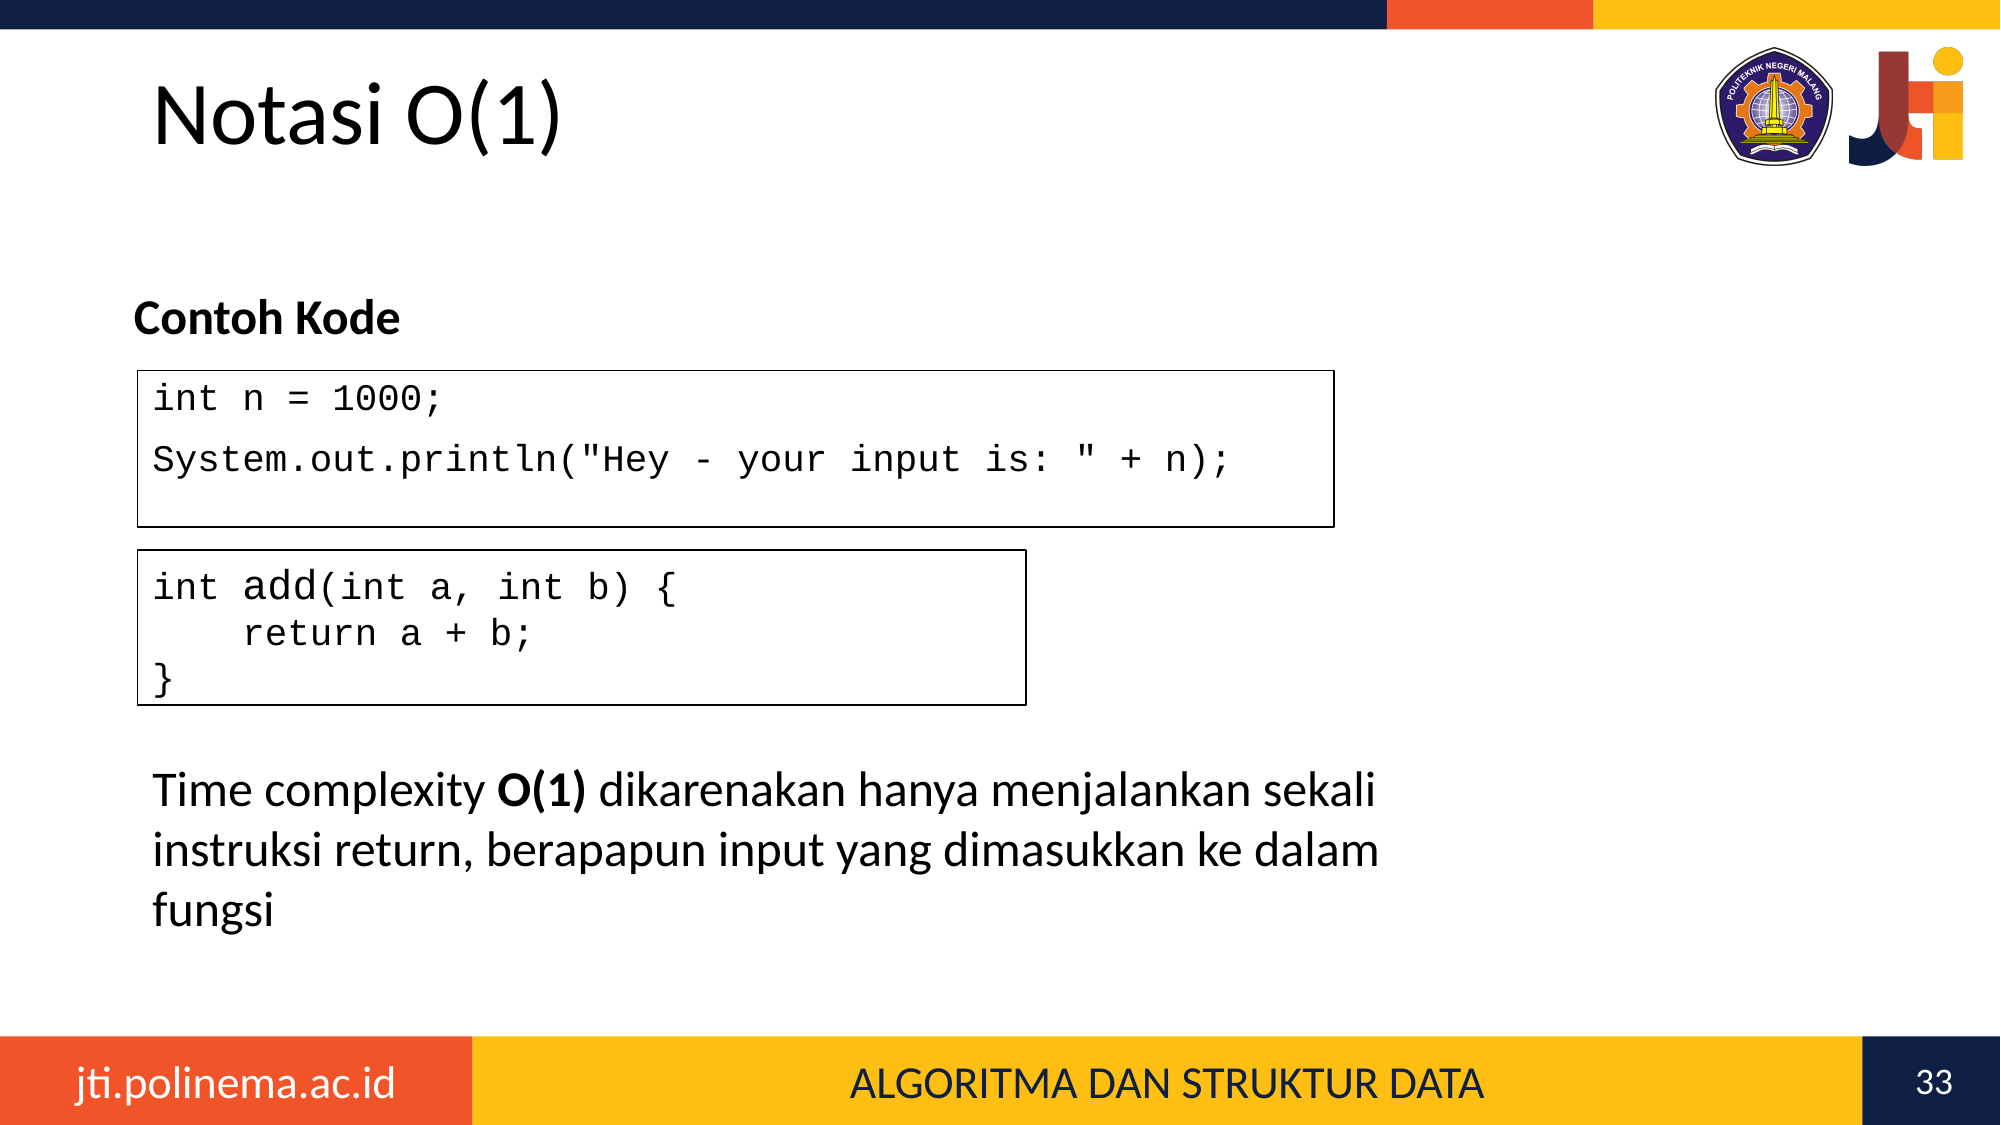

# Notasi O(1)
Contoh Kode
int n = 1000;
System.out.println("Hey - your input is: " + n);

int add(int a, int b) {
    return a + b;
}
Time complexity O(1) dikarenakan hanya menjalankan sekali instruksi return, berapapun input yang dimasukkan ke dalam fungsi
33